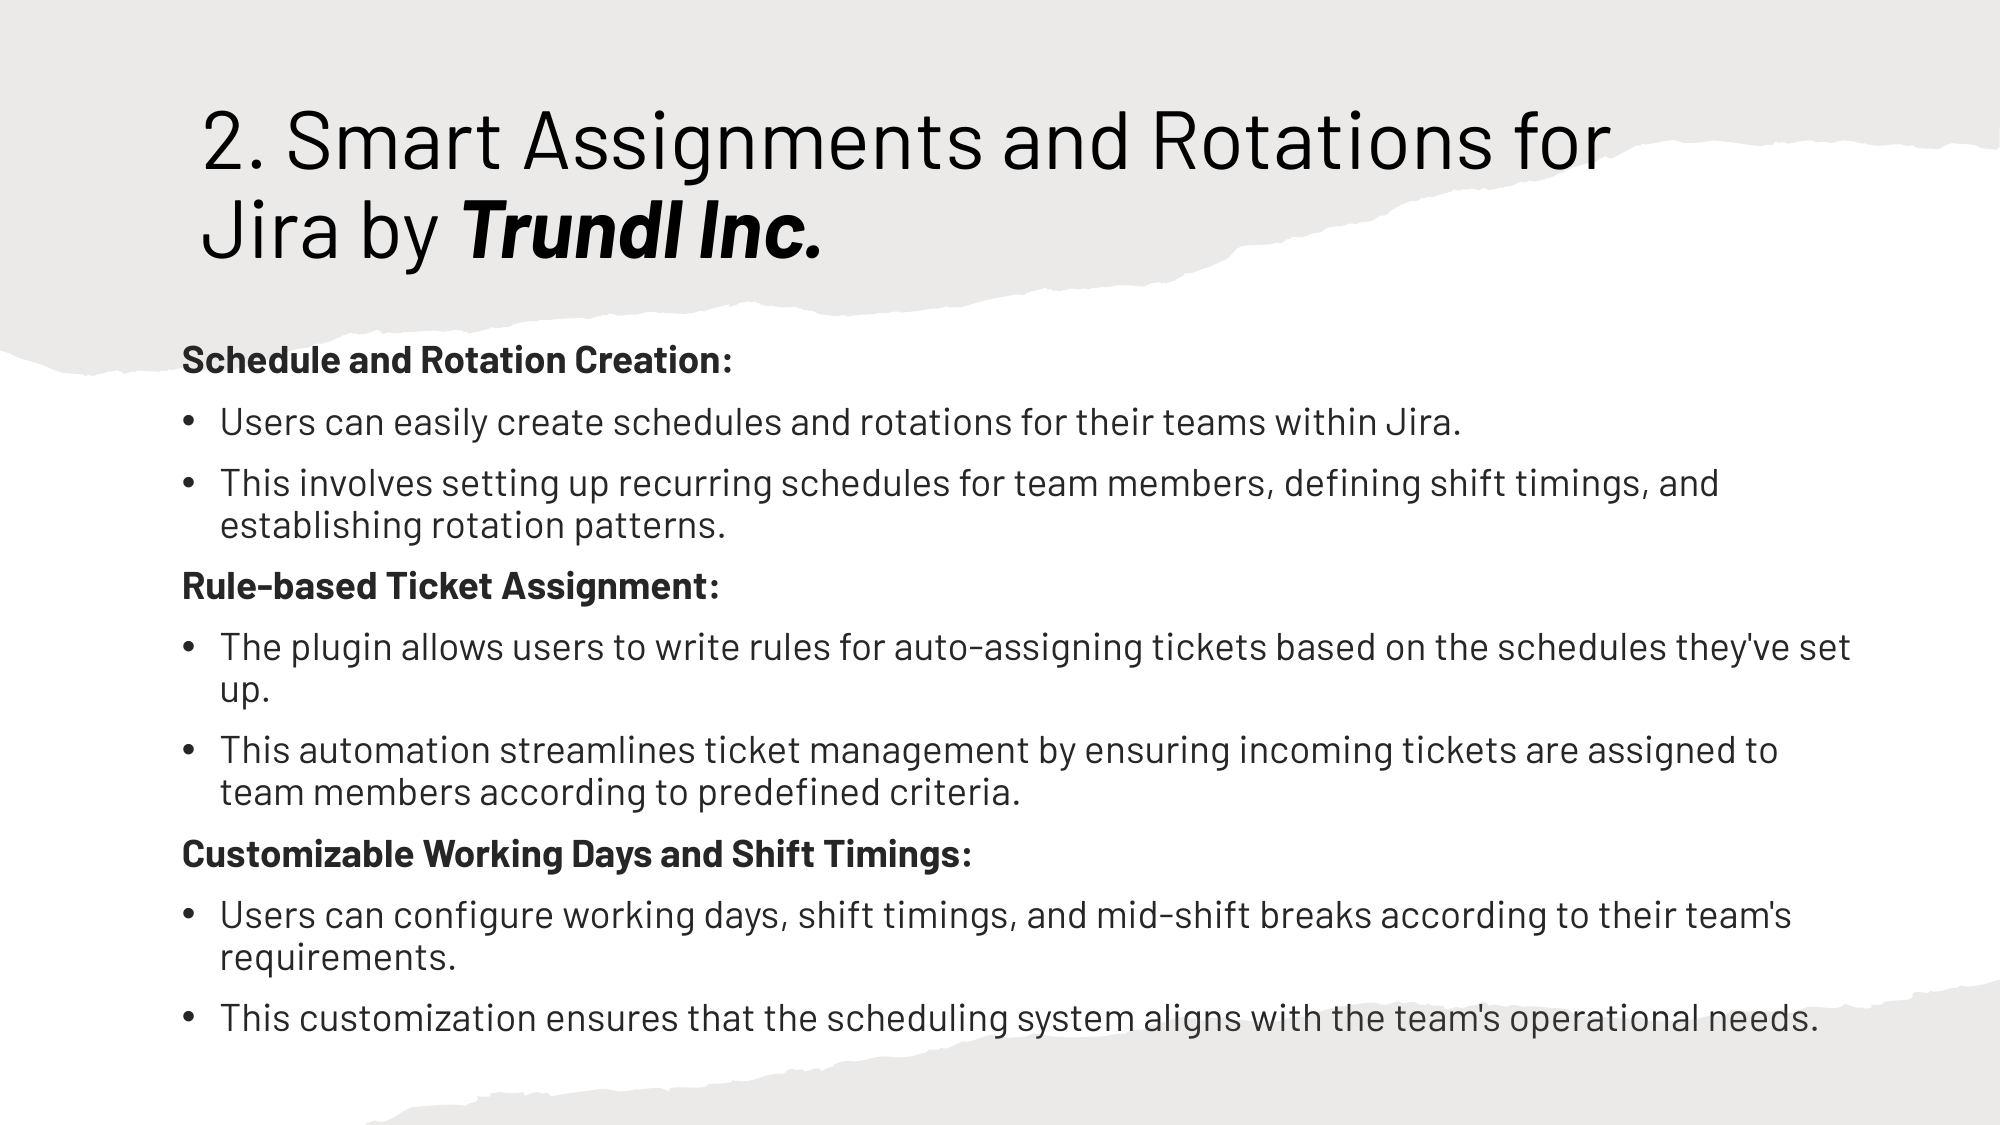

# 2. Smart Assignments and Rotations for Jira by Trundl Inc.
Schedule and Rotation Creation:
Users can easily create schedules and rotations for their teams within Jira.
This involves setting up recurring schedules for team members, defining shift timings, and establishing rotation patterns.
Rule-based Ticket Assignment:
The plugin allows users to write rules for auto-assigning tickets based on the schedules they've set up.
This automation streamlines ticket management by ensuring incoming tickets are assigned to team members according to predefined criteria.
Customizable Working Days and Shift Timings:
Users can configure working days, shift timings, and mid-shift breaks according to their team's requirements.
This customization ensures that the scheduling system aligns with the team's operational needs.